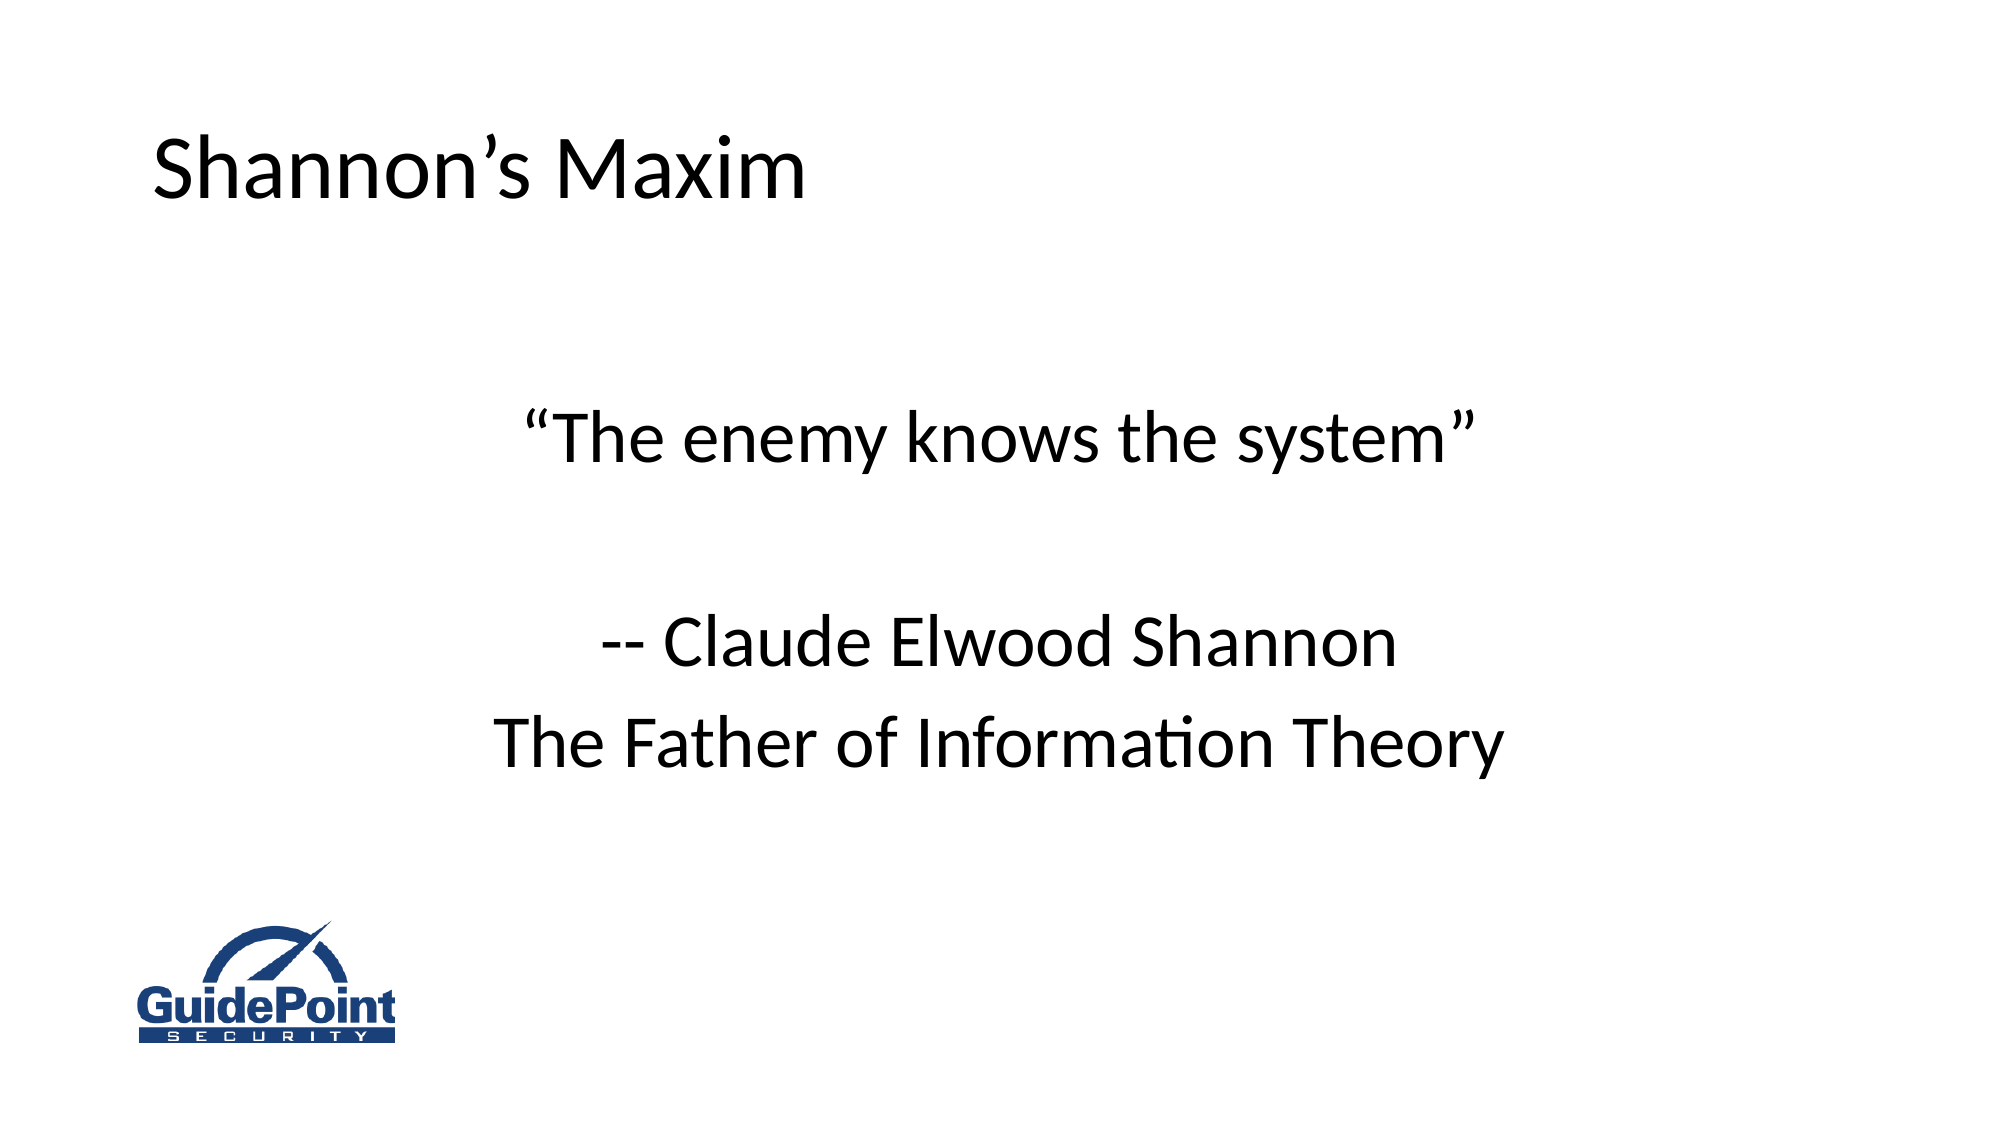

# Shannon’s Maxim

“The enemy knows the system”

-- Claude Elwood Shannon
The Father of Information Theory